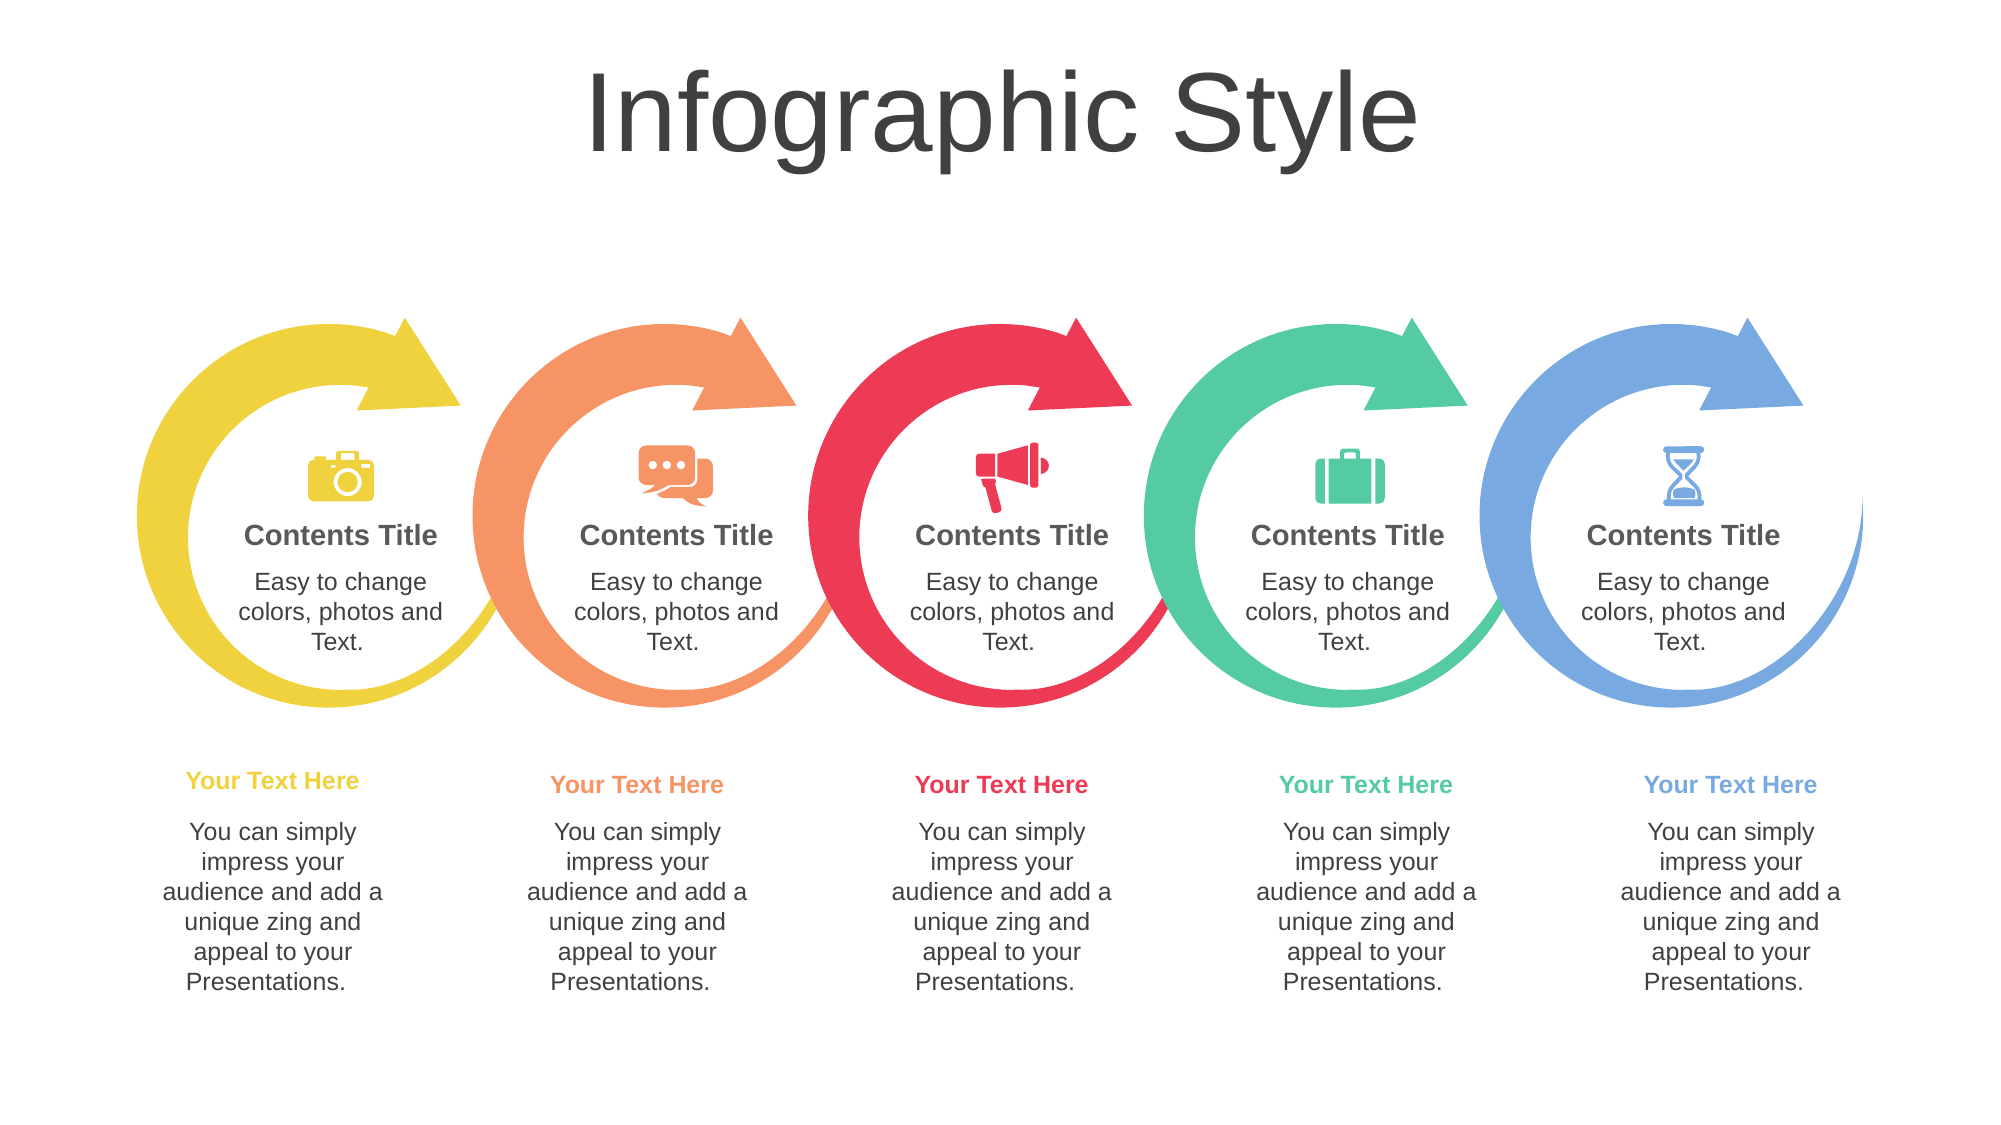

Infographic Style

Contents Title
Easy to change colors, photos and Text.
Contents Title
Easy to change colors, photos and Text.
Contents Title
Easy to change colors, photos and Text.
Contents Title
Easy to change colors, photos and Text.
Contents Title
Easy to change colors, photos and Text.
Your Text Here
You can simply impress your audience and add a unique zing and appeal to your Presentations.
Your Text Here
You can simply impress your audience and add a unique zing and appeal to your Presentations.
Your Text Here
You can simply impress your audience and add a unique zing and appeal to your Presentations.
Your Text Here
You can simply impress your audience and add a unique zing and appeal to your Presentations.
Your Text Here
You can simply impress your audience and add a unique zing and appeal to your Presentations.